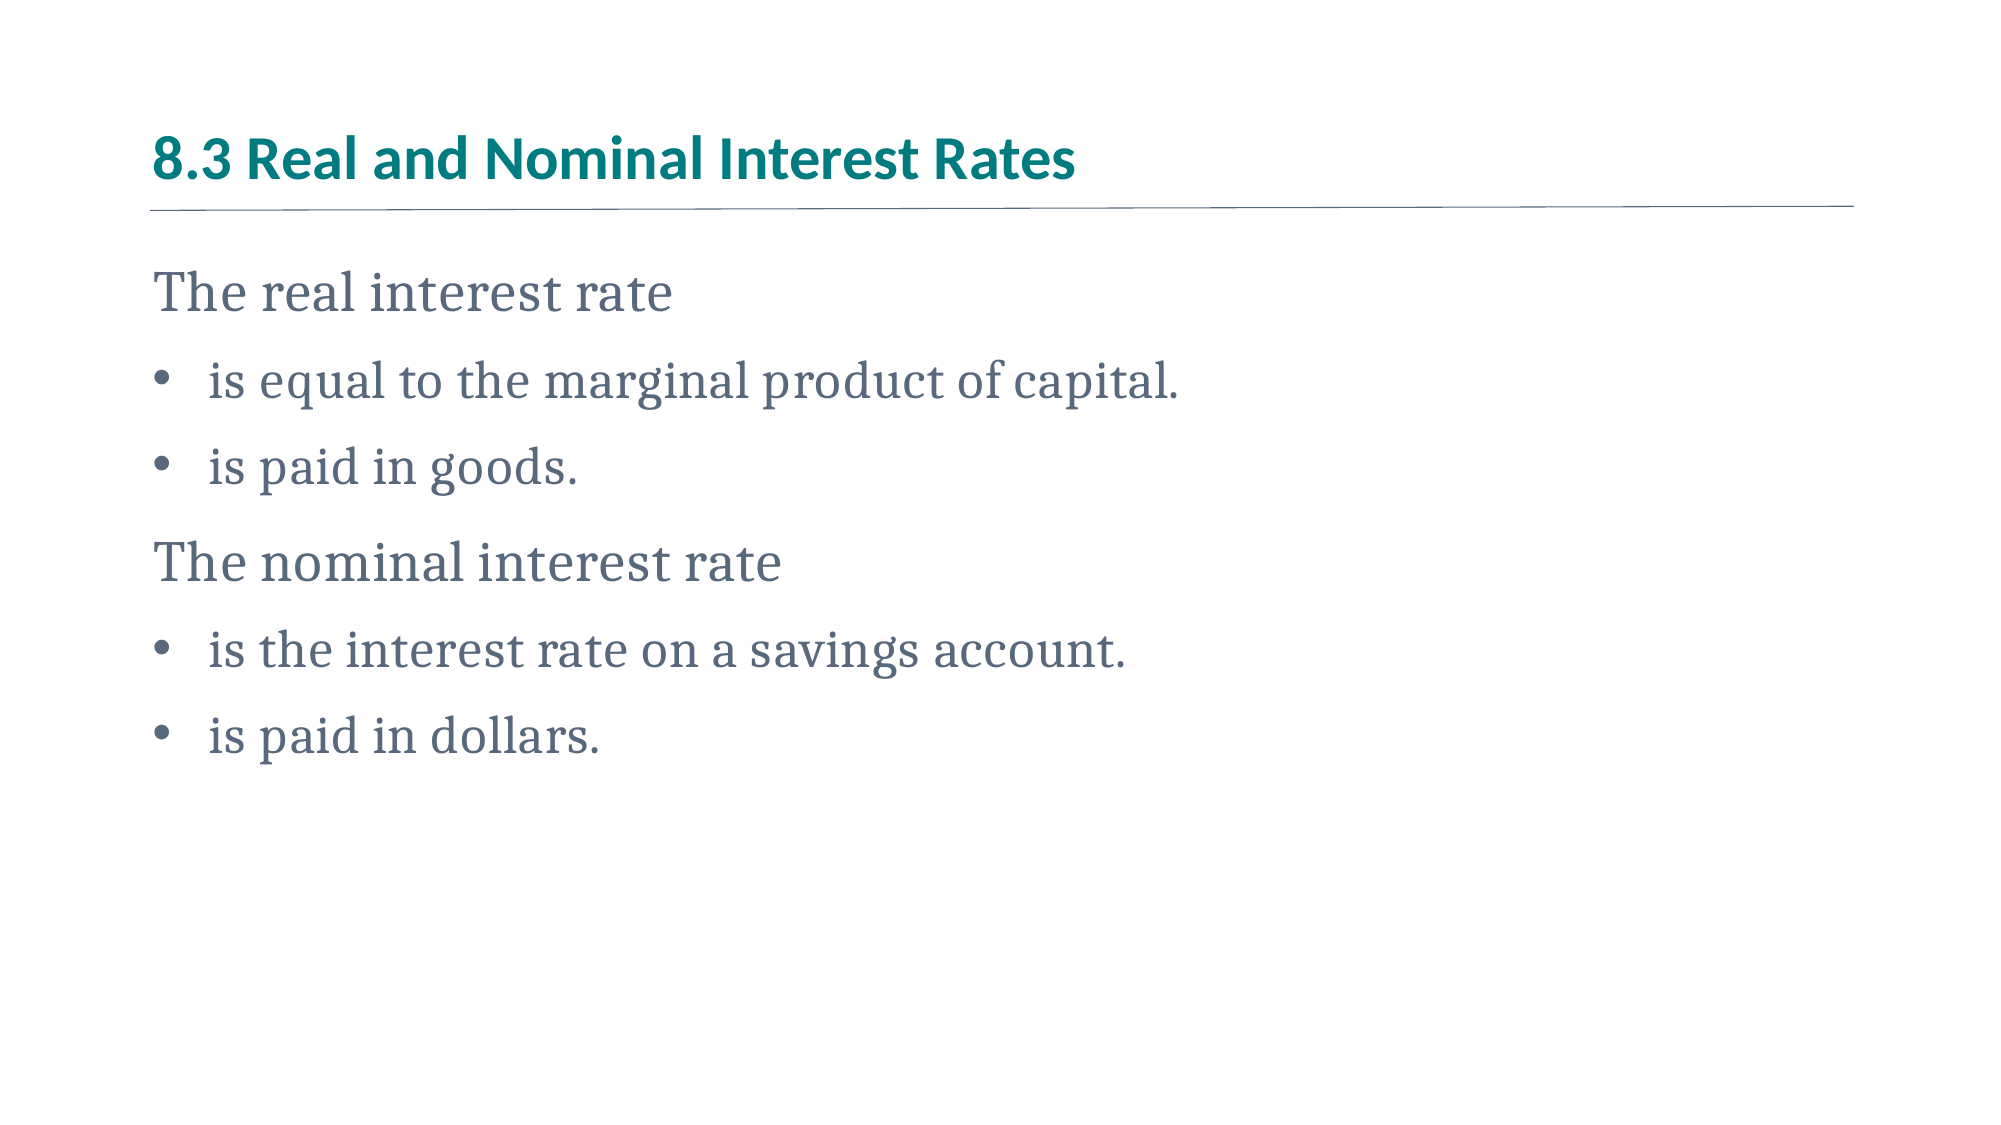

# 8.3 Real and Nominal Interest Rates
The real interest rate
is equal to the marginal product of capital.
is paid in goods.
The nominal interest rate
is the interest rate on a savings account.
is paid in dollars.